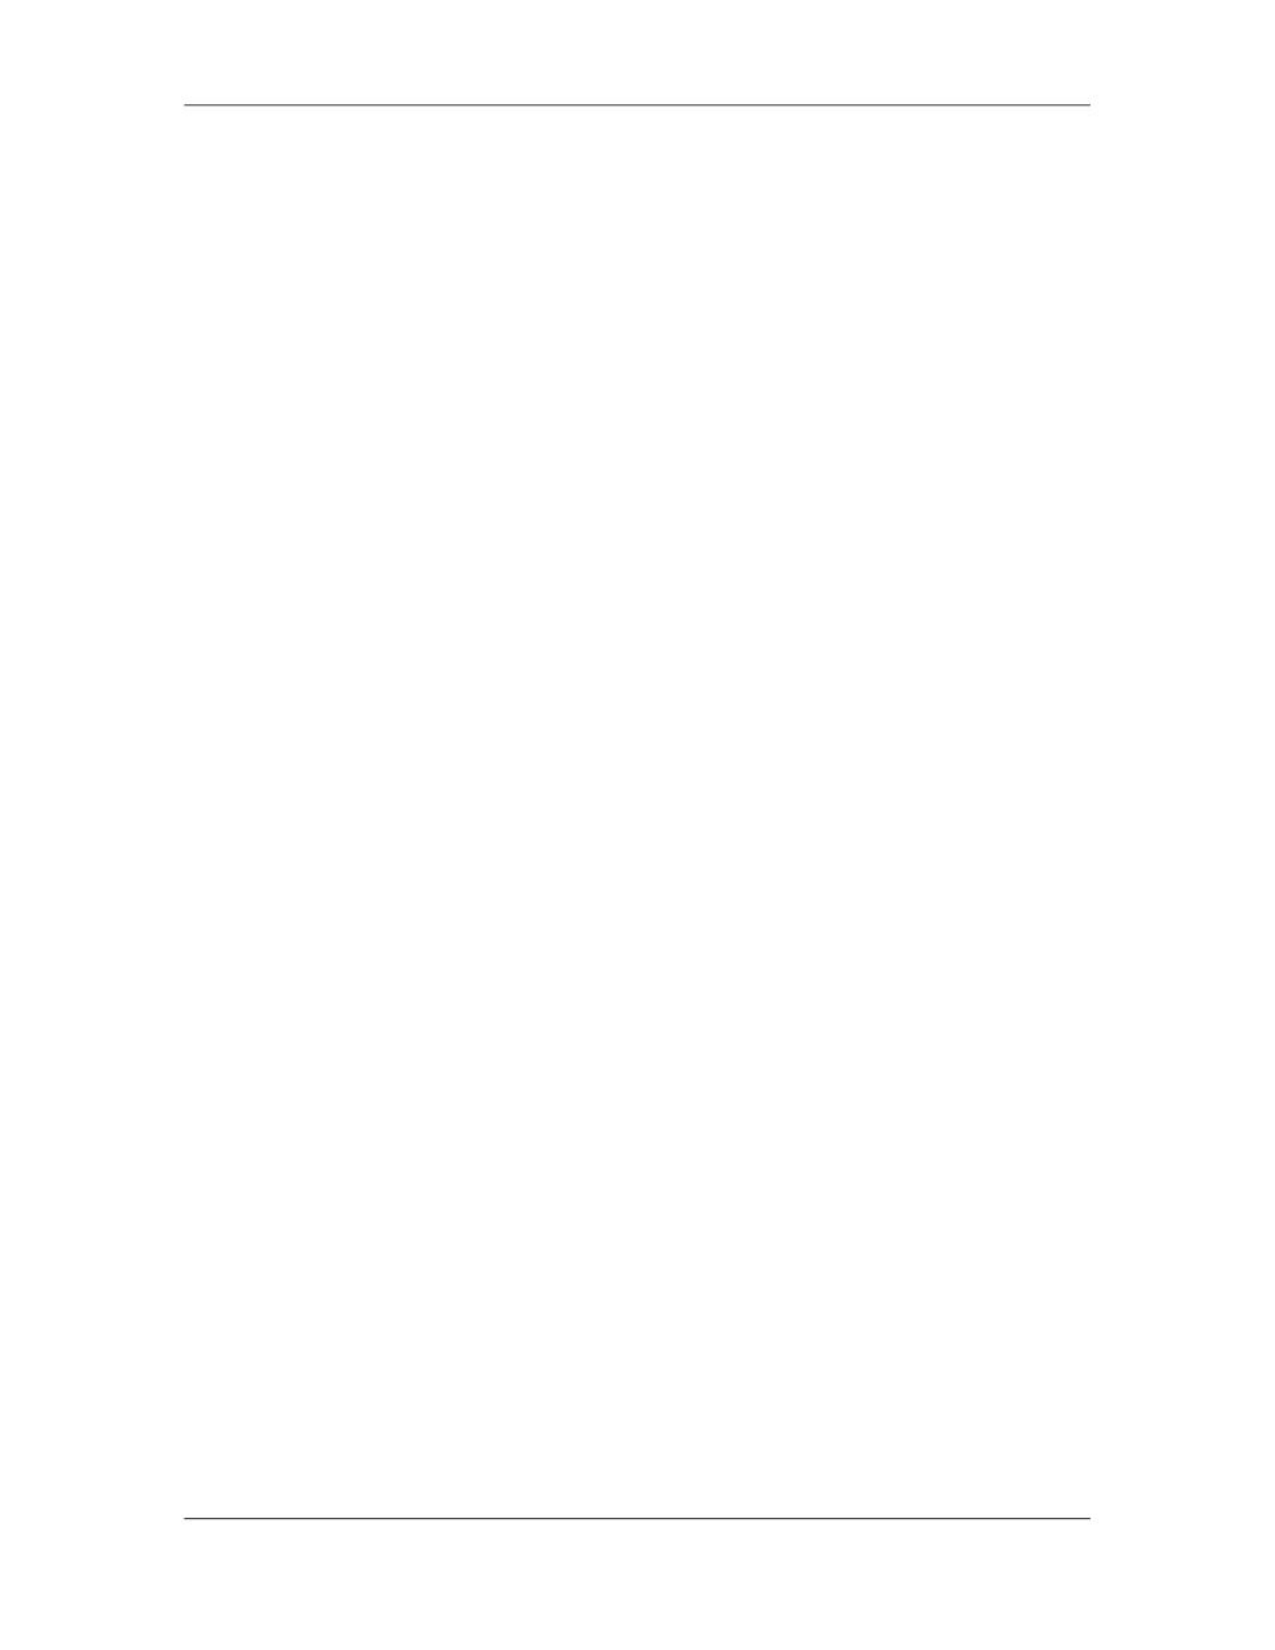

Software Project Management (CS615)

																																																																																																																																																																																																																														LECTURE # 22

																																																																																																																																																																																																																																									3. Processes

																																																																																										⇒					Planning Process Tasks

																																																																																										1.							Scope Planning
																																																																																										2.							Scope Definition

																																																																																										3.							Activity Definition
																																																																																										4.							Activity Sequencing

																																																																																										5.							Activity Duration Estimating
																																																																																										6.							Resource Planning

																																																																																										7.							Cost Estimating
																																																																																										8.							Cost Budgeting Risk Planning

																																																																																										9.							Schedule Development
																																																																																										10.		 Quality Planning

																																																																																										11.		 Communications Planning
																																																																																										12.		 Organization Planning

																																																																																										13.		 Staff Acquisition
																																																																																										14.		 Procurement Planning

																																																																																										15.		 Project Plan Development

																																																																																																									1)						Scope Planning — developing a written scope statement as the basis for
																																																																																																																								future project decisions

																																																																																																									2)						Scope Definition—subdividing the major project deliverables into smaller,

																																																																																																																								more manageable components

																																																																																																									3)						Activity Definition—identifying the specific activities that must be
																																																																																																																								performed		to produce the various project deliverables

																																																																																																									4)						Activity Sequencing—identifying and documenting interactivity

																																																																																																																								dependencies

																																																																																																									5)						Activity Duration Estimating—estimating the number of work periods that
																																																																																																																								will be needed to complete individual activities.

																																																																																																									6)						Resource Planning—determining what resources (people, equipment,

																																																																																																																								materials, etc.) and what quantities of each should be used to perform project
																																																																																																																								activities.

																																																																																																									7)						Cost Estimating—developing an approximation (estimate) of the costs of the

																																																																																																																								resources required to complete project activities.

																																																																																						                                                                                                                                 138

																																																																																																																																																																																						© Copyright Virtual University of Pakistan